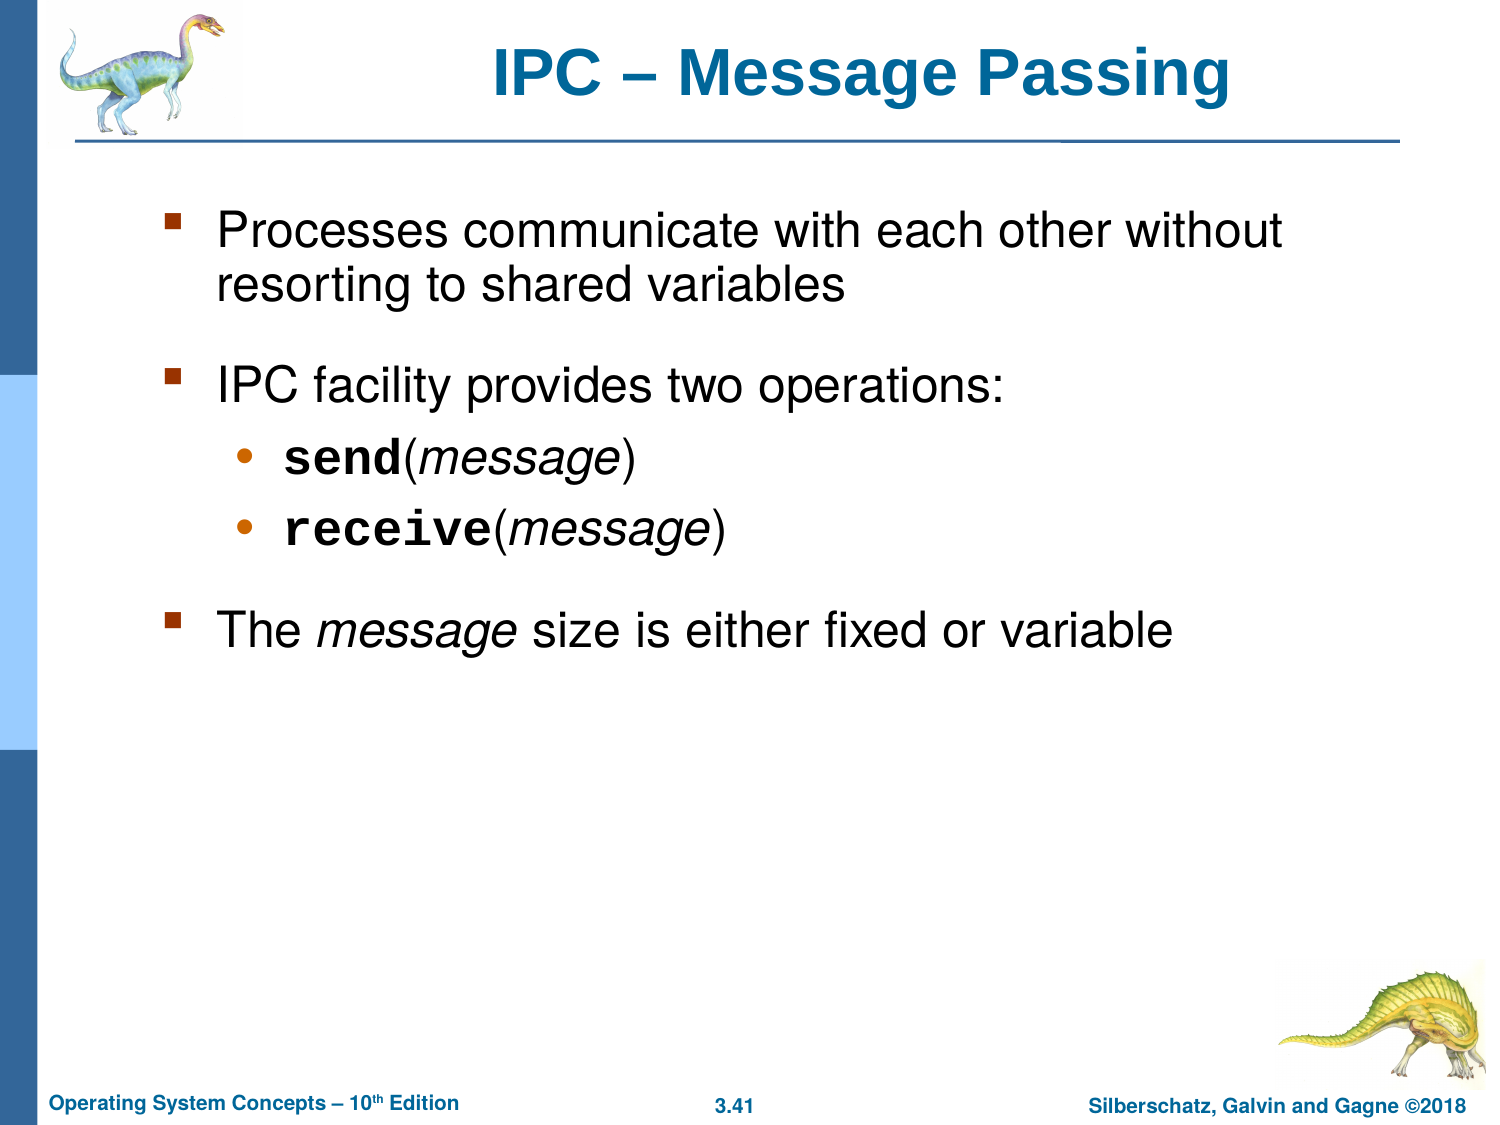

# IPC – Message Passing
Processes communicate with each other without resorting to shared variables

IPC facility provides two operations:
send(message)
receive(message)

The message size is either fixed or variable